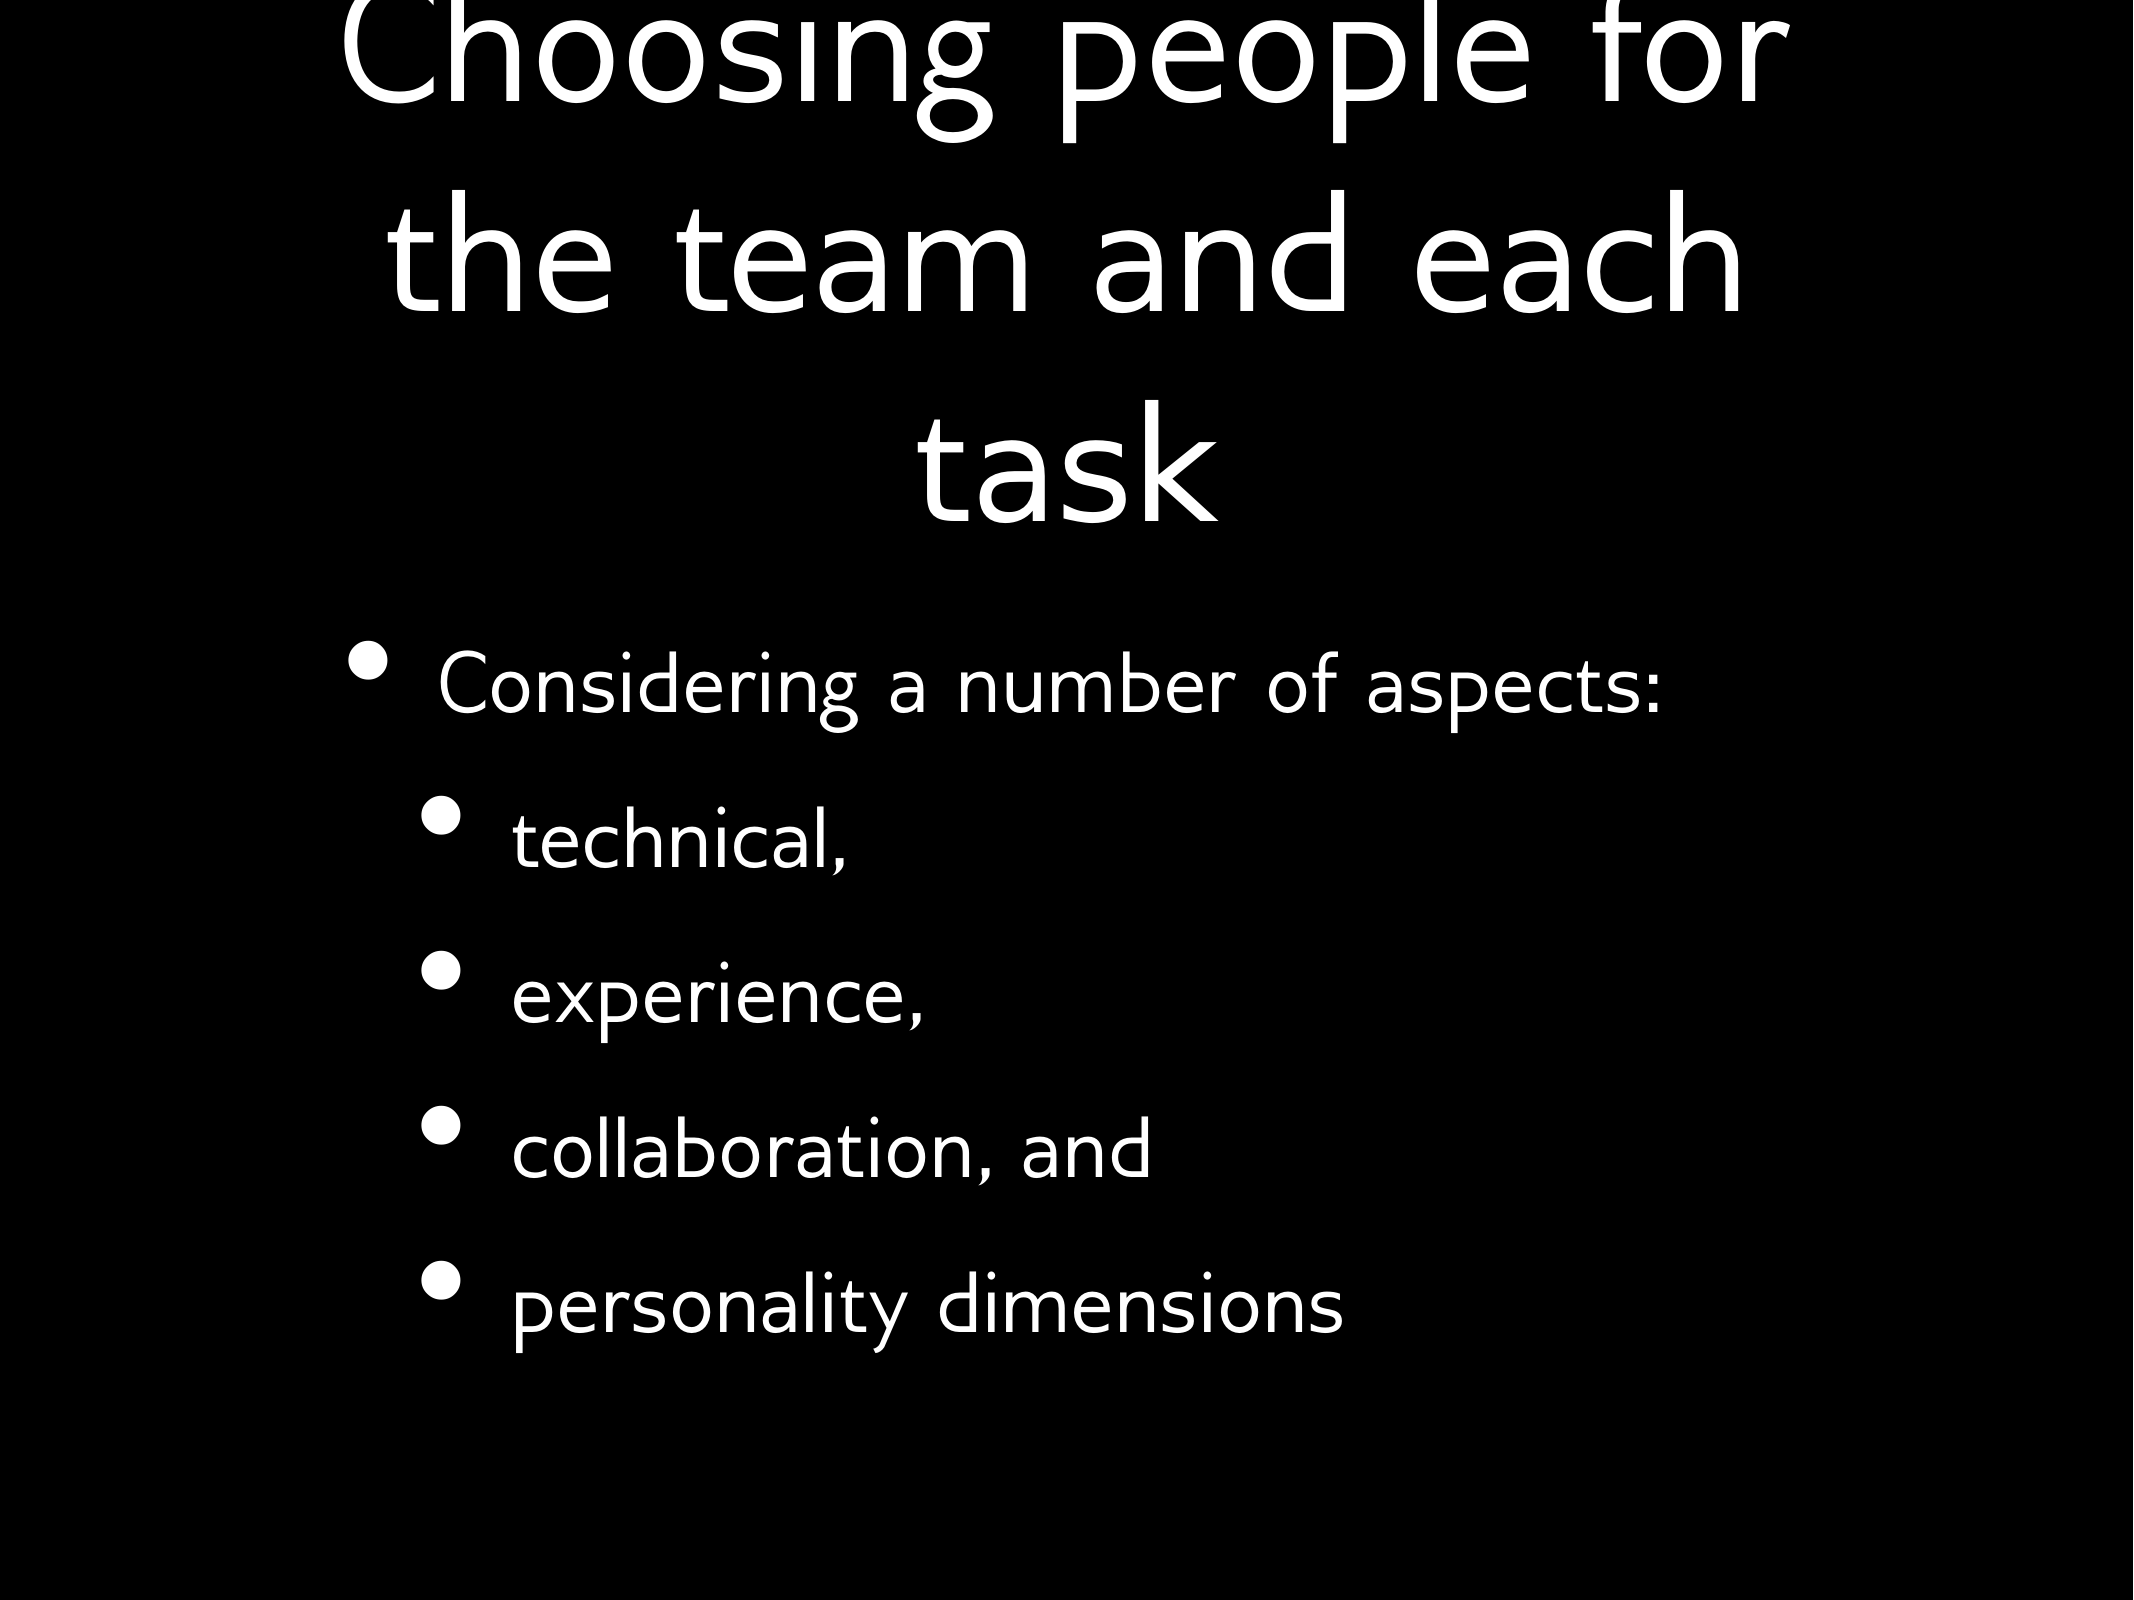

# Choosing people for the team and each task
Considering a number of aspects:
technical,
experience,
collaboration, and
personality dimensions